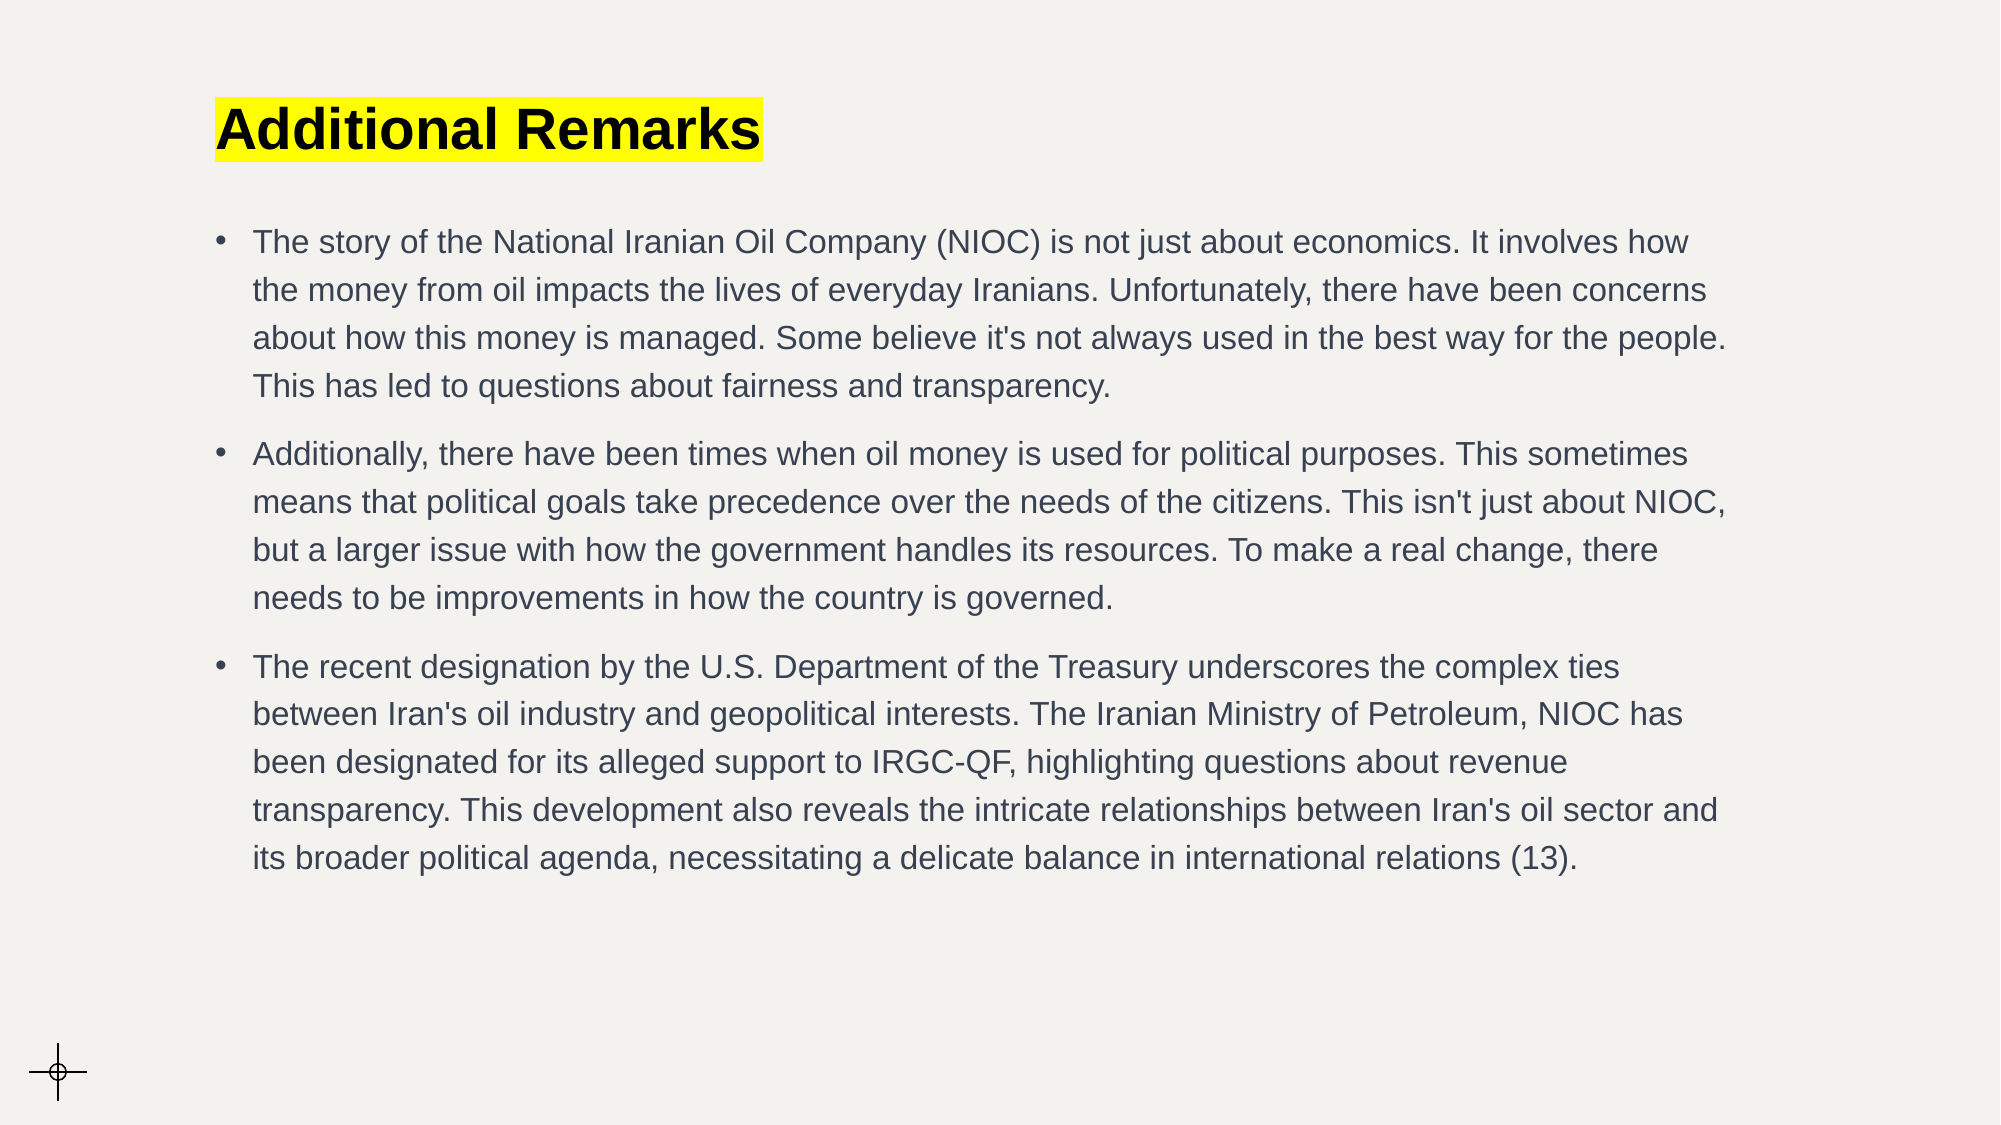

# Additional Remarks
The story of the National Iranian Oil Company (NIOC) is not just about economics. It involves how the money from oil impacts the lives of everyday Iranians. Unfortunately, there have been concerns about how this money is managed. Some believe it's not always used in the best way for the people. This has led to questions about fairness and transparency.
Additionally, there have been times when oil money is used for political purposes. This sometimes means that political goals take precedence over the needs of the citizens. This isn't just about NIOC, but a larger issue with how the government handles its resources. To make a real change, there needs to be improvements in how the country is governed.
The recent designation by the U.S. Department of the Treasury underscores the complex ties between Iran's oil industry and geopolitical interests. The Iranian Ministry of Petroleum, NIOC has been designated for its alleged support to IRGC-QF, highlighting questions about revenue transparency. This development also reveals the intricate relationships between Iran's oil sector and its broader political agenda, necessitating a delicate balance in international relations (13).